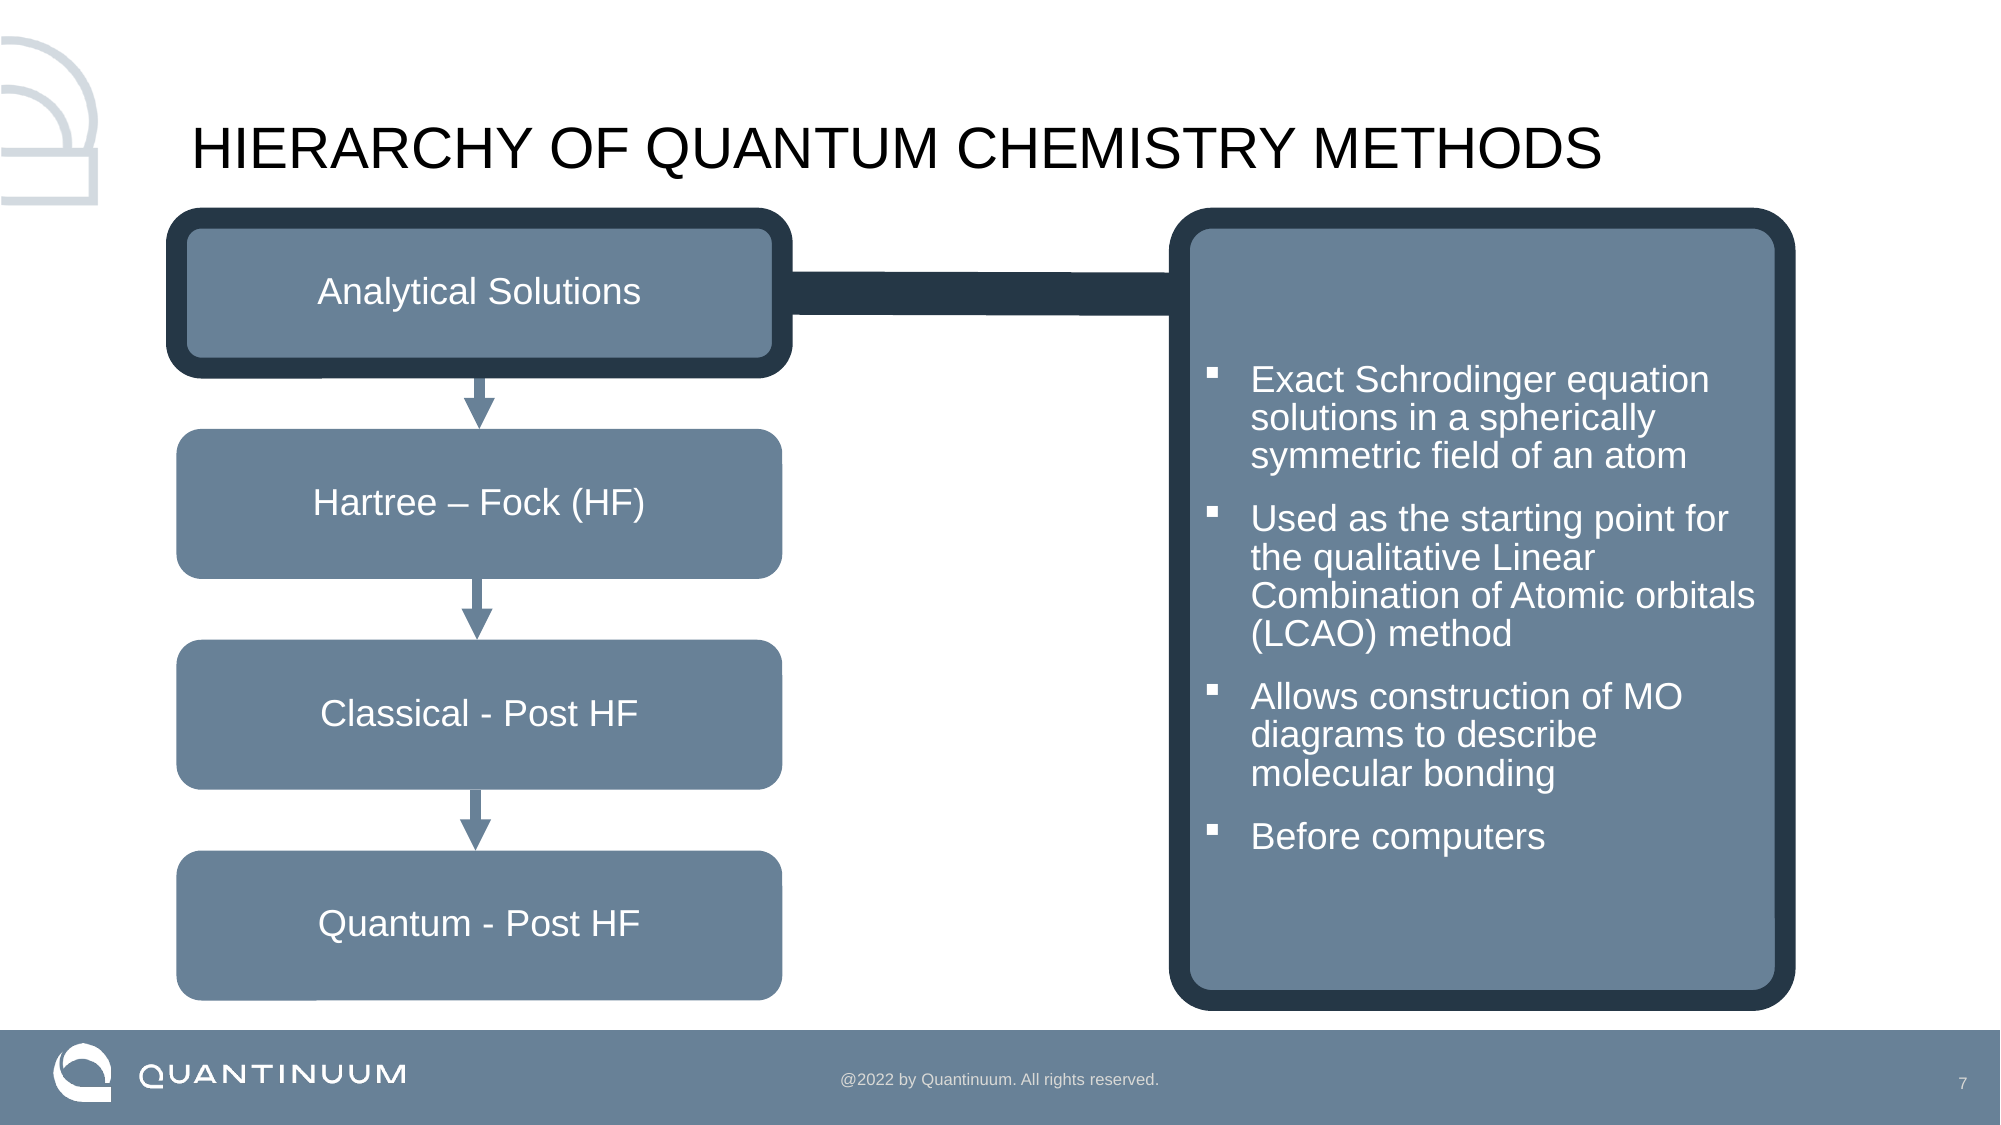

# Hierarchy of Quantum Chemistry METHODs

Analytical Solutions
Exact Schrodinger equation solutions in a spherically symmetric field of an atom
Used as the starting point for the qualitative Linear Combination of Atomic orbitals (LCAO) method
Allows construction of MO diagrams to describe molecular bonding
Before computers
Hartree – Fock (HF)
Classical - Post HF
Quantum - Post HF
@2022 by Quantinuum. All rights reserved.
7